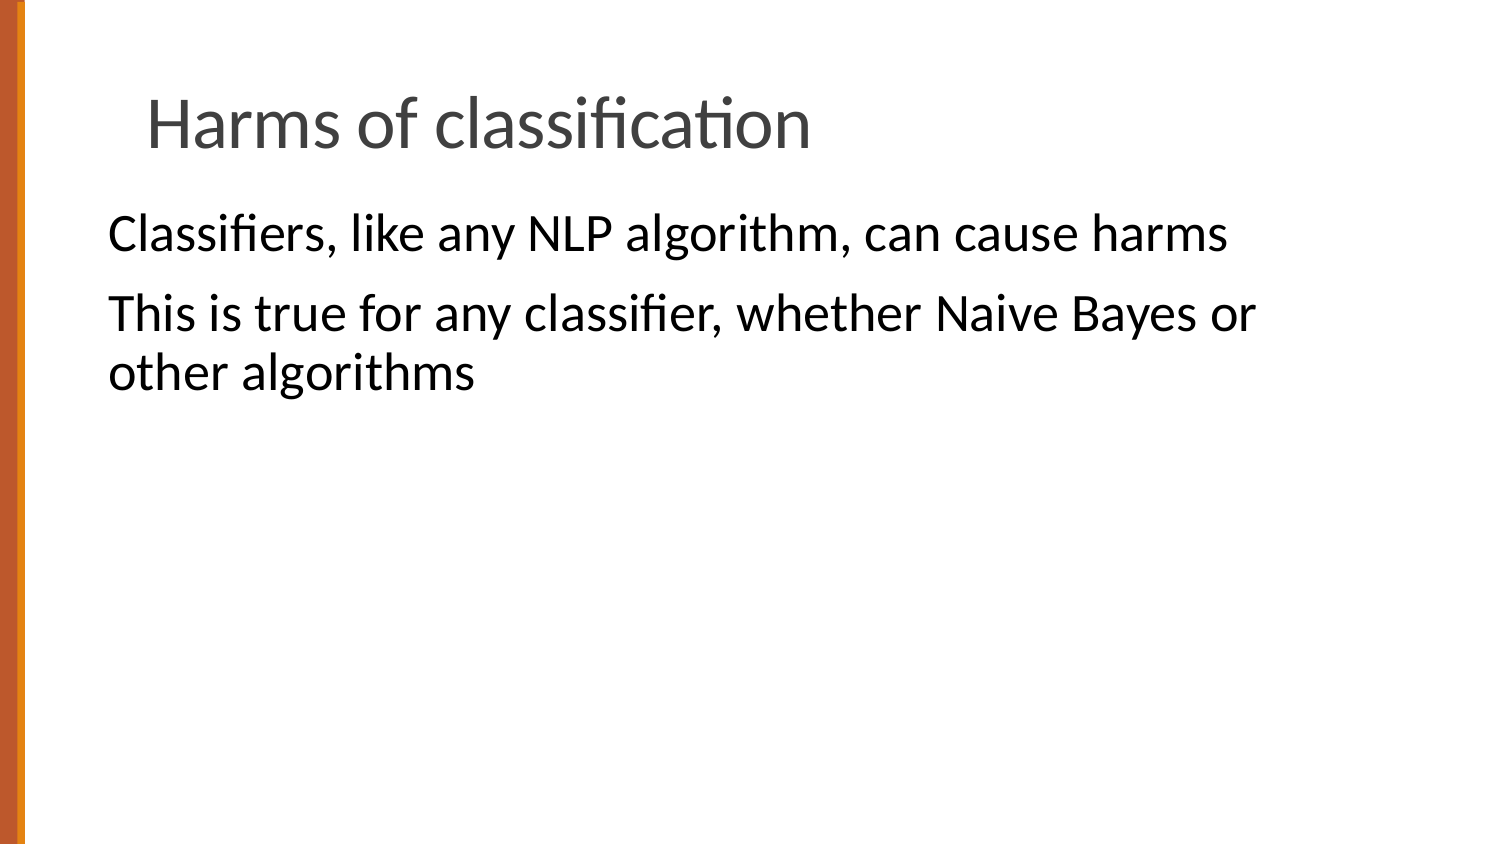

# Harms of classification
Classifiers, like any NLP algorithm, can cause harms
This is true for any classifier, whether Naive Bayes or other algorithms